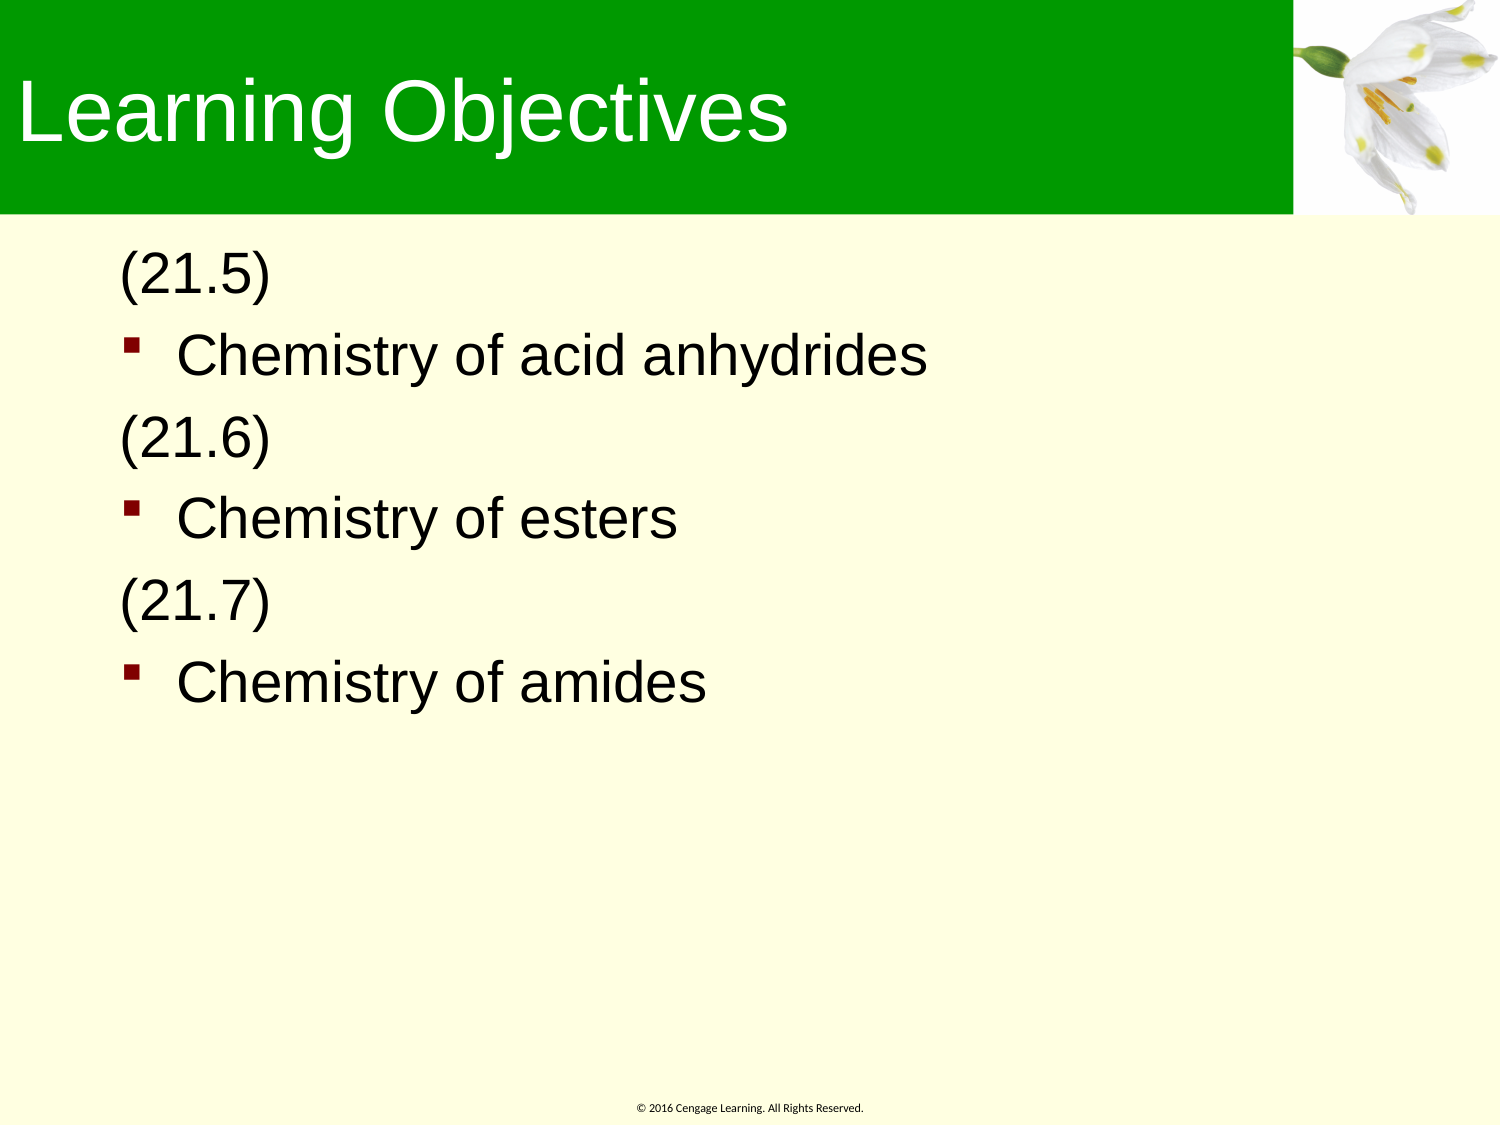

# Learning Objectives
(21.5)
Chemistry of acid anhydrides
(21.6)
Chemistry of esters
(21.7)
Chemistry of amides